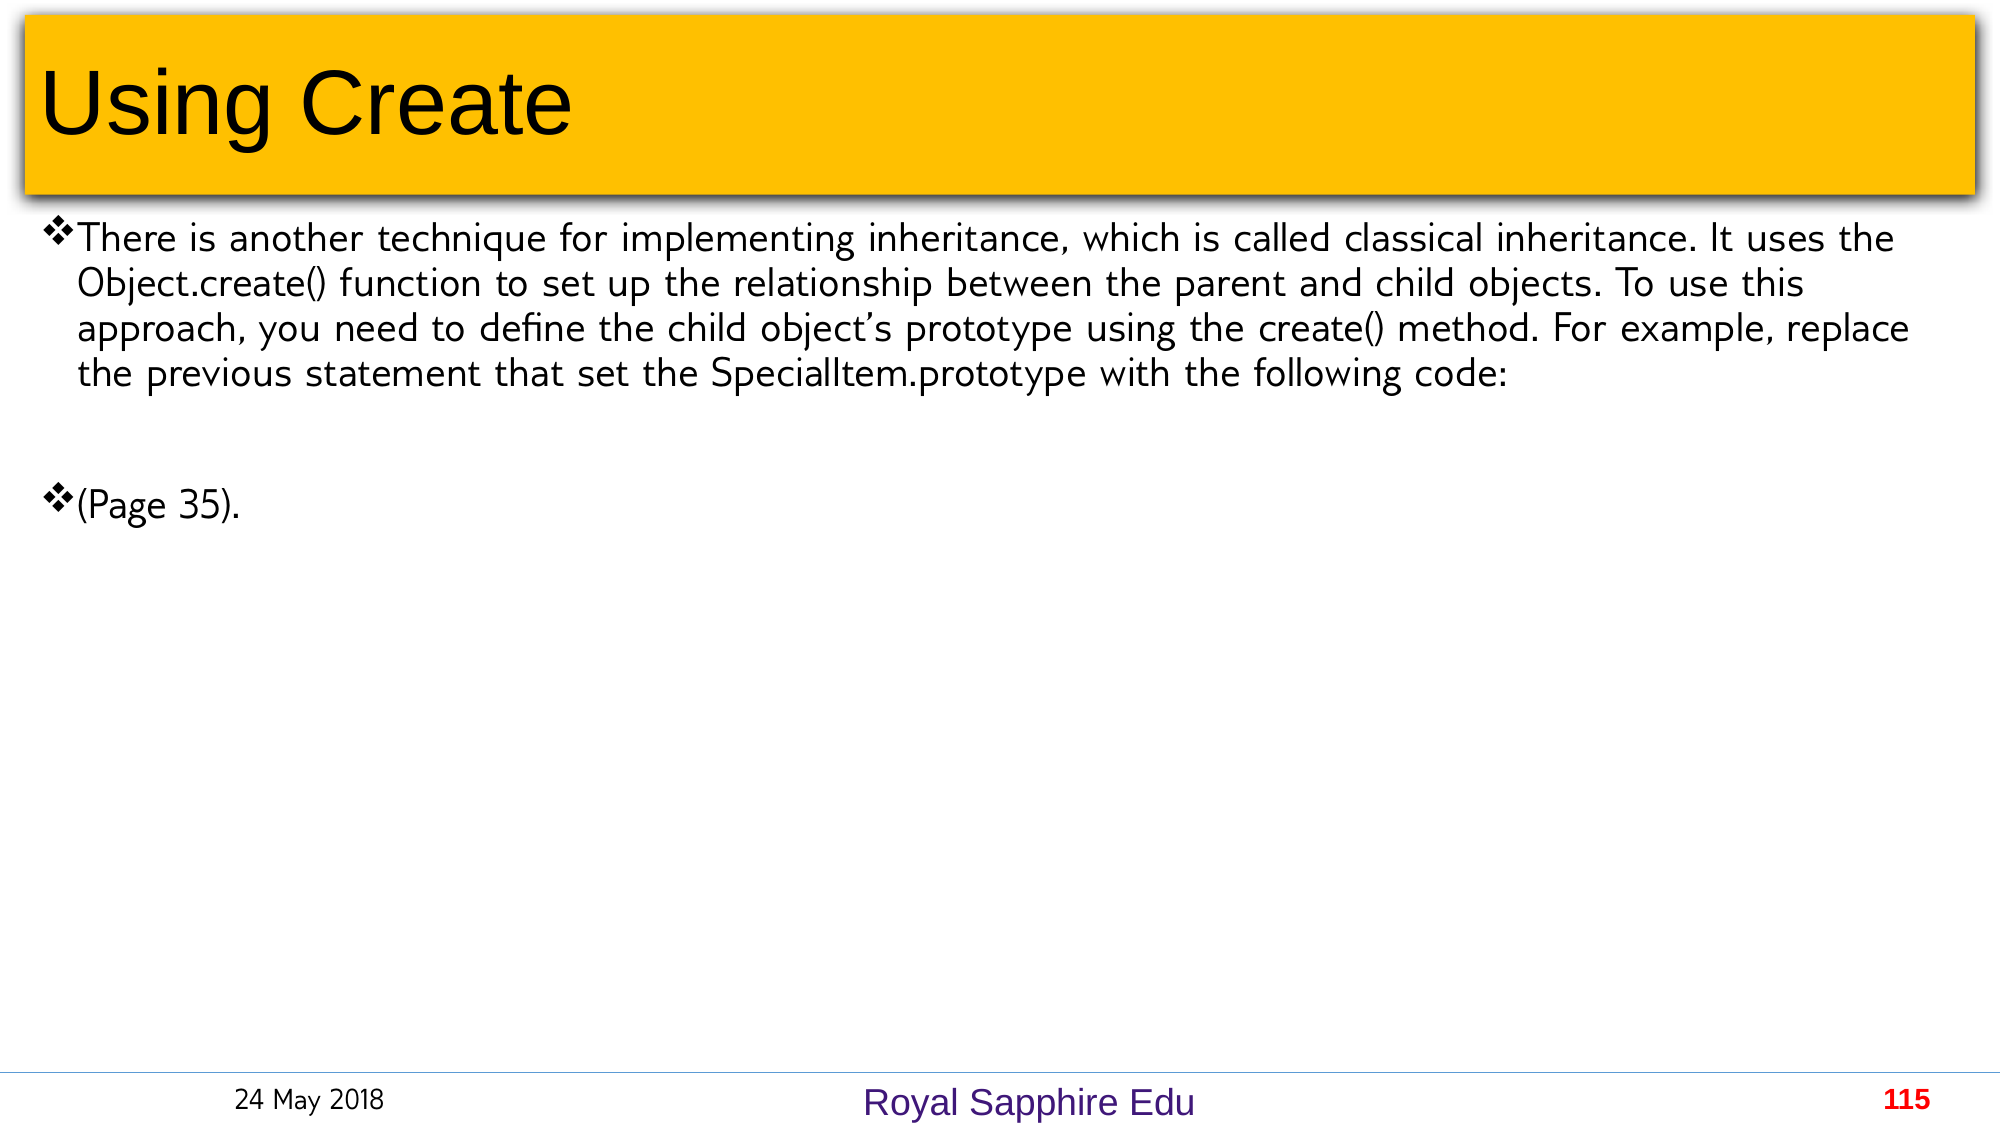

# Using Create
There is another technique for implementing inheritance, which is called classical inheritance. It uses the Object.create() function to set up the relationship between the parent and child objects. To use this approach, you need to define the child object’s prototype using the create() method. For example, replace the previous statement that set the SpecialItem.prototype with the following code:

(Page 35).
24 May 2018
115